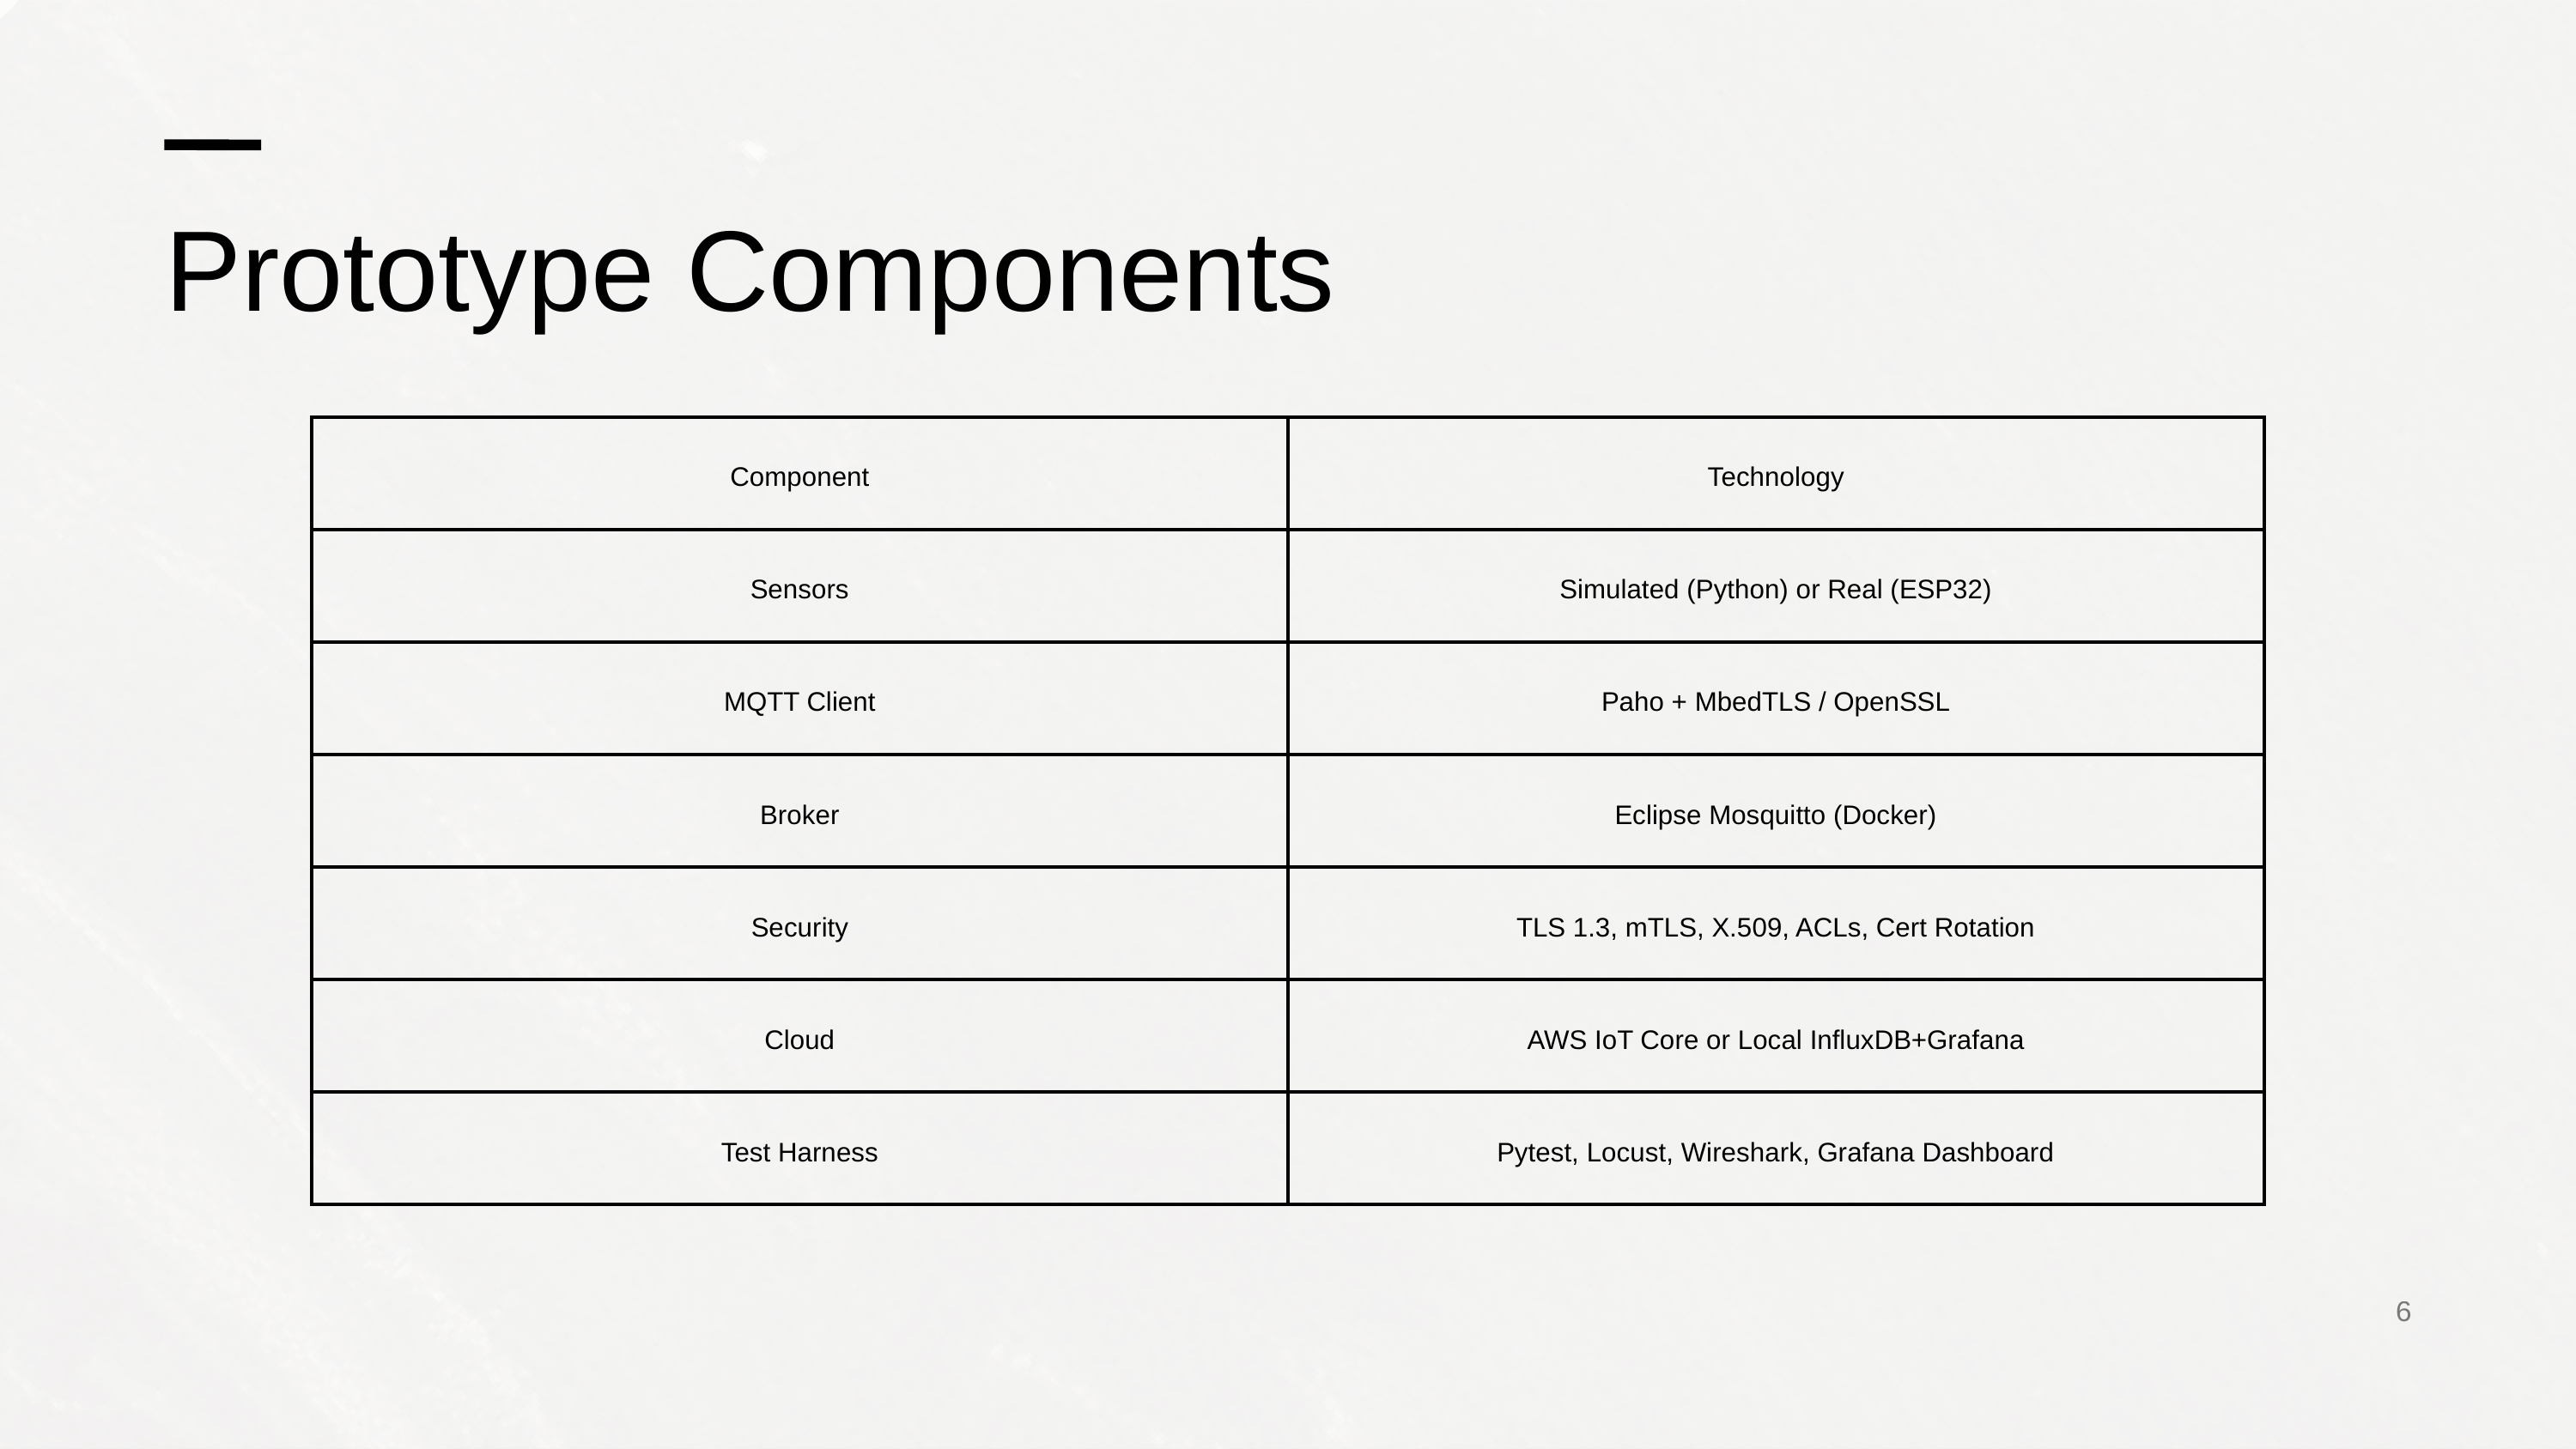

Prototype Components
| Component | Technology |
| --- | --- |
| Sensors | Simulated (Python) or Real (ESP32) |
| MQTT Client | Paho + MbedTLS / OpenSSL |
| Broker | Eclipse Mosquitto (Docker) |
| Security | TLS 1.3, mTLS, X.509, ACLs, Cert Rotation |
| Cloud | AWS IoT Core or Local InfluxDB+Grafana |
| Test Harness | Pytest, Locust, Wireshark, Grafana Dashboard |
6